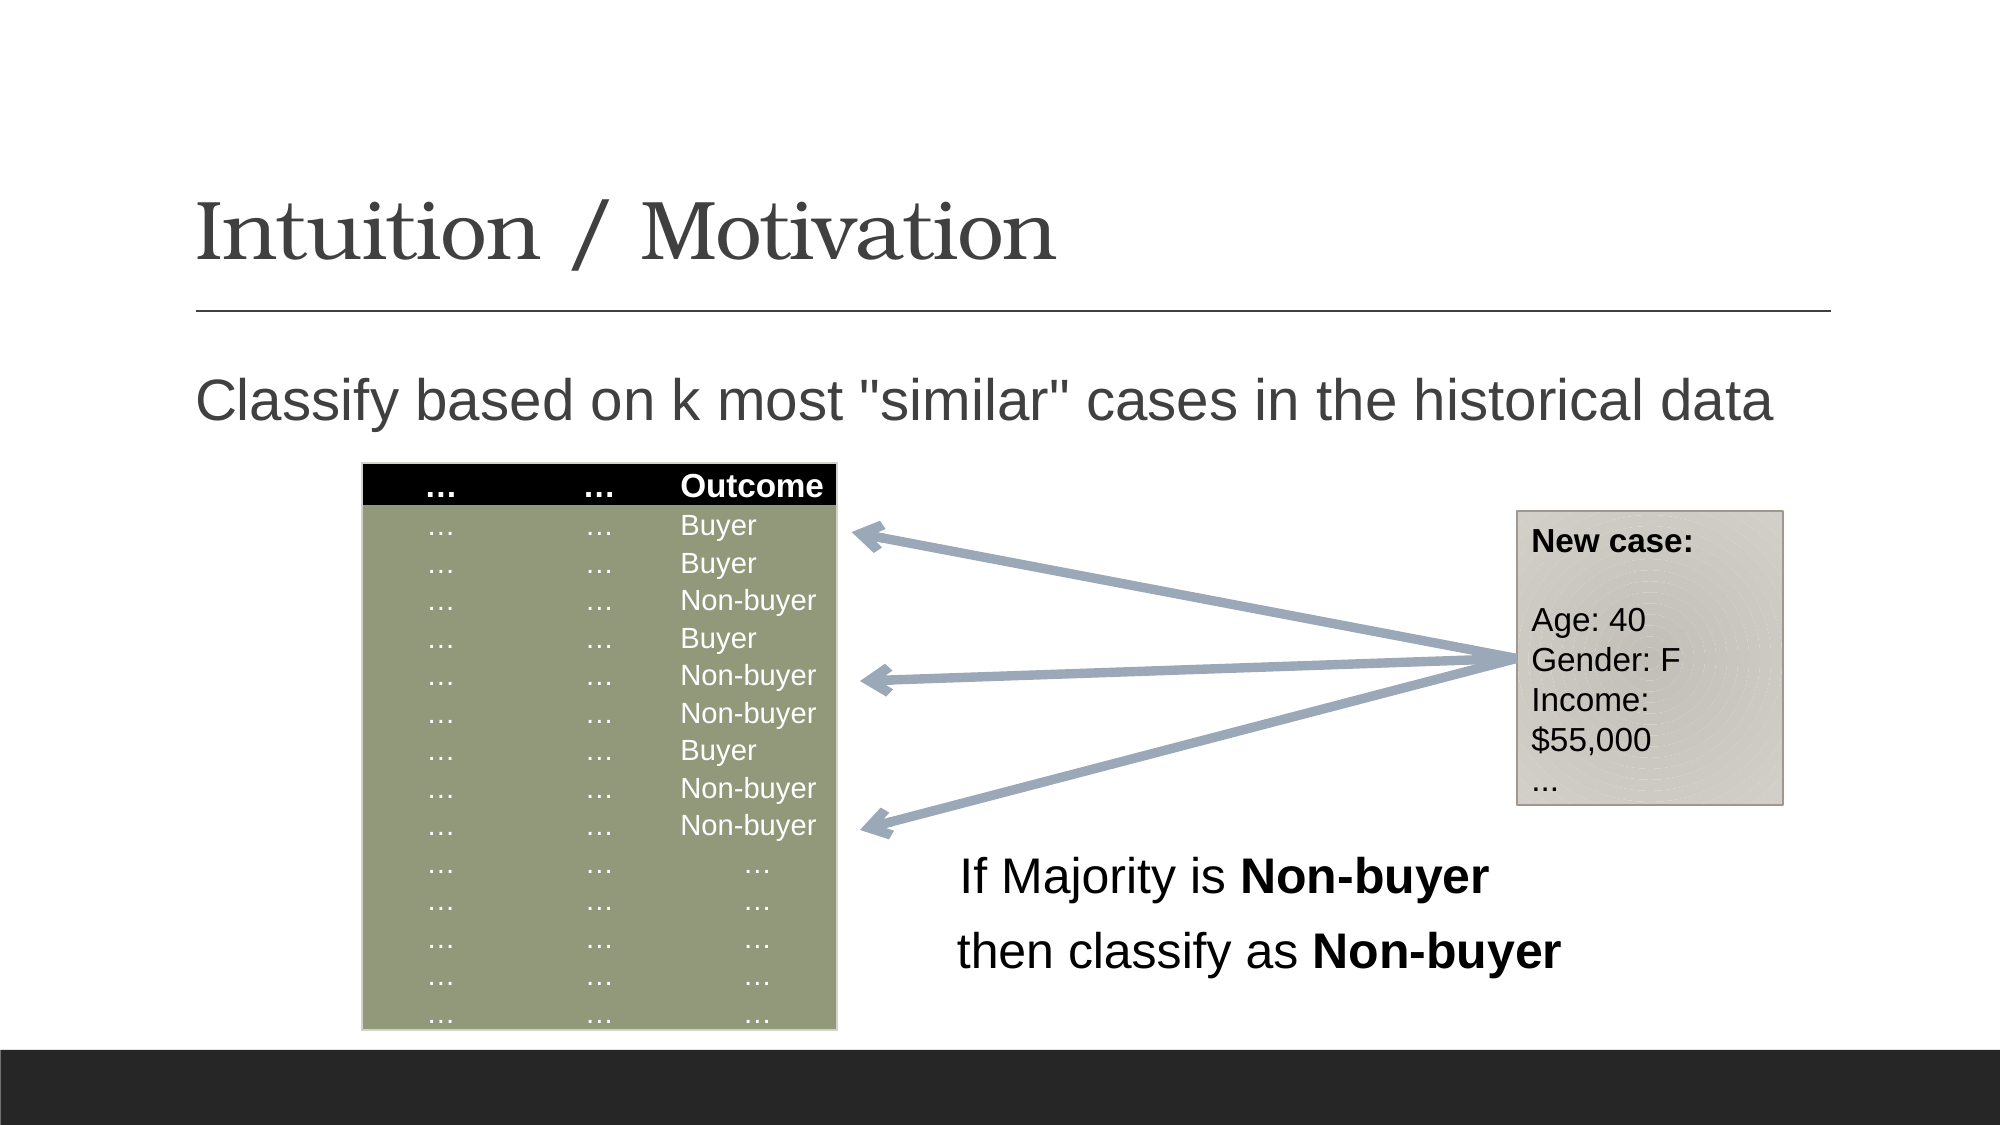

# Intuition / Motivation
Classify based on k most "similar" cases in the historical data
| … | … | Outcome |
| --- | --- | --- |
| … | … | Buyer |
| … | … | Buyer |
| … | … | Non-buyer |
| … | … | Buyer |
| … | … | Non-buyer |
| … | … | Non-buyer |
| … | … | Buyer |
| … | … | Non-buyer |
| … | … | Non-buyer |
| … | … | … |
| … | … | … |
| … | … | … |
| … | … | … |
| … | … | … |
New case:

Age: 40
Gender: F
Income: $55,000
...
If Majority is Non-buyer
then classify as Non-buyer